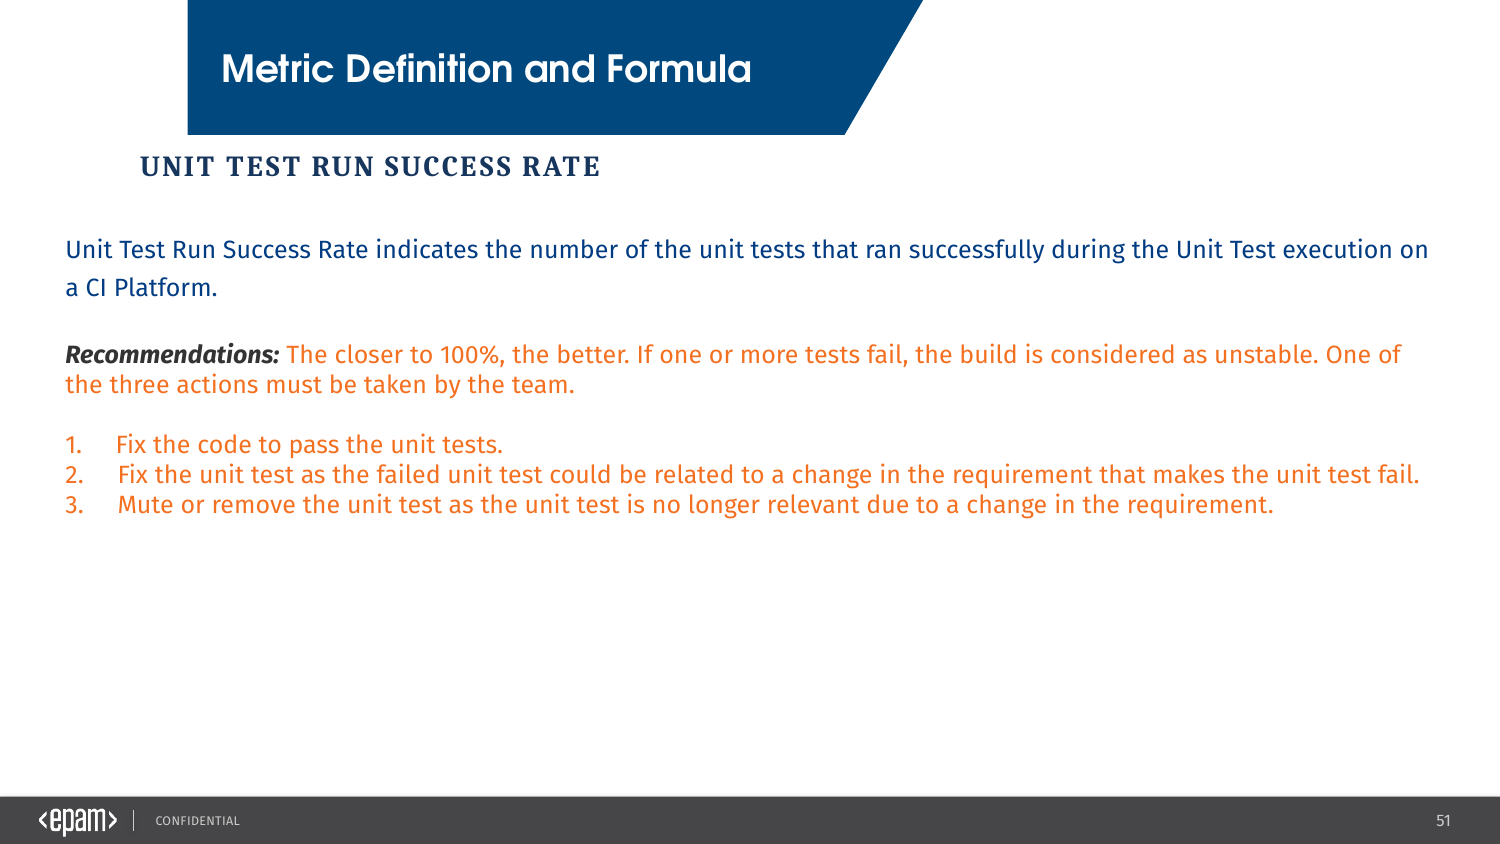

Metric Definition and Formula

Support and Approval Process
Unit Test Run Success Rate

Unit Test Run Success Rate indicates the number of the unit tests that ran successfully during the Unit Test execution on a CI Platform.

Recommendations: The closer to 100%, the better. If one or more tests fail, the build is considered as unstable. One of the three actions must be taken by the team.

1.     Fix the code to pass the unit tests.
2.     Fix the unit test as the failed unit test could be related to a change in the requirement that makes the unit test fail.
3.     Mute or remove the unit test as the unit test is no longer relevant due to a change in the requirement.